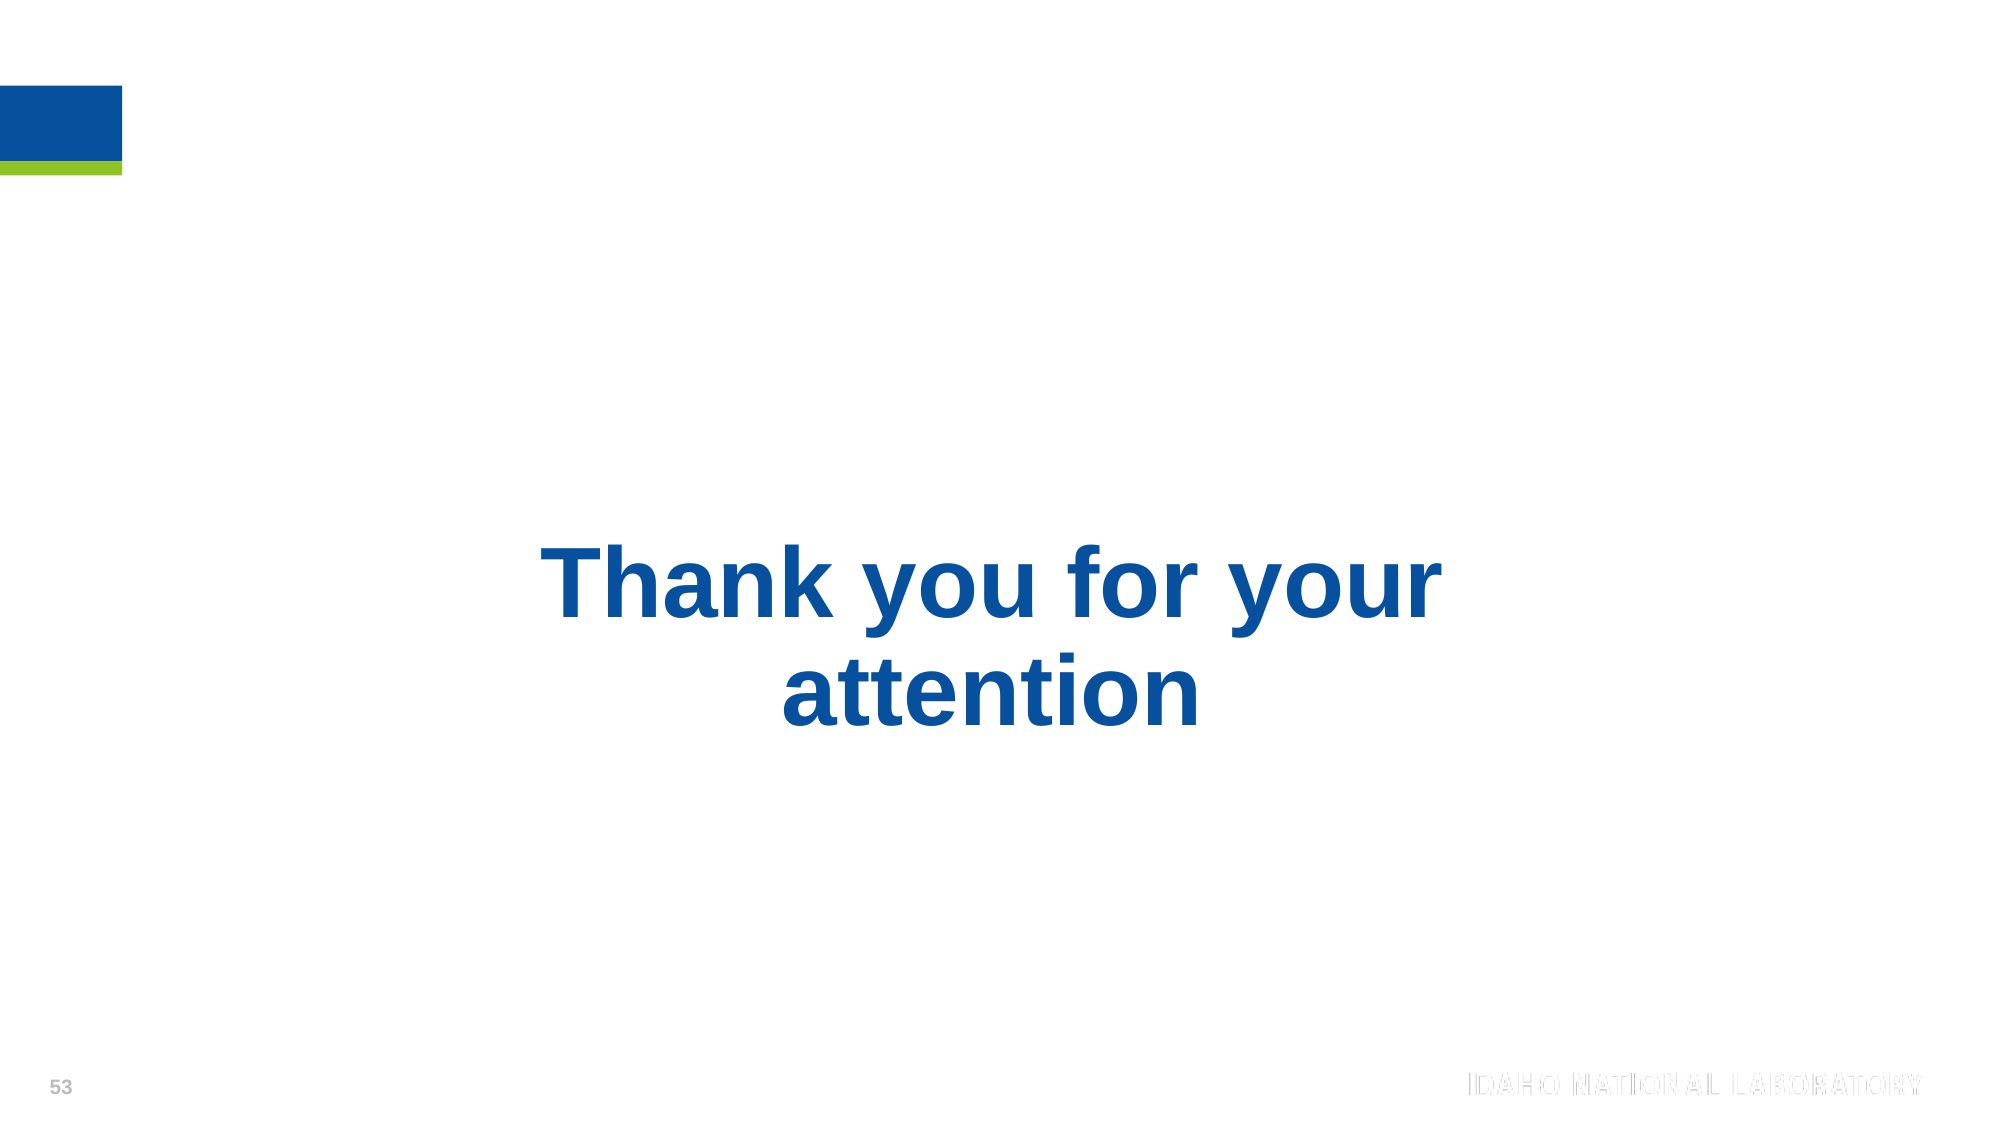

# Thank you for your attention
53